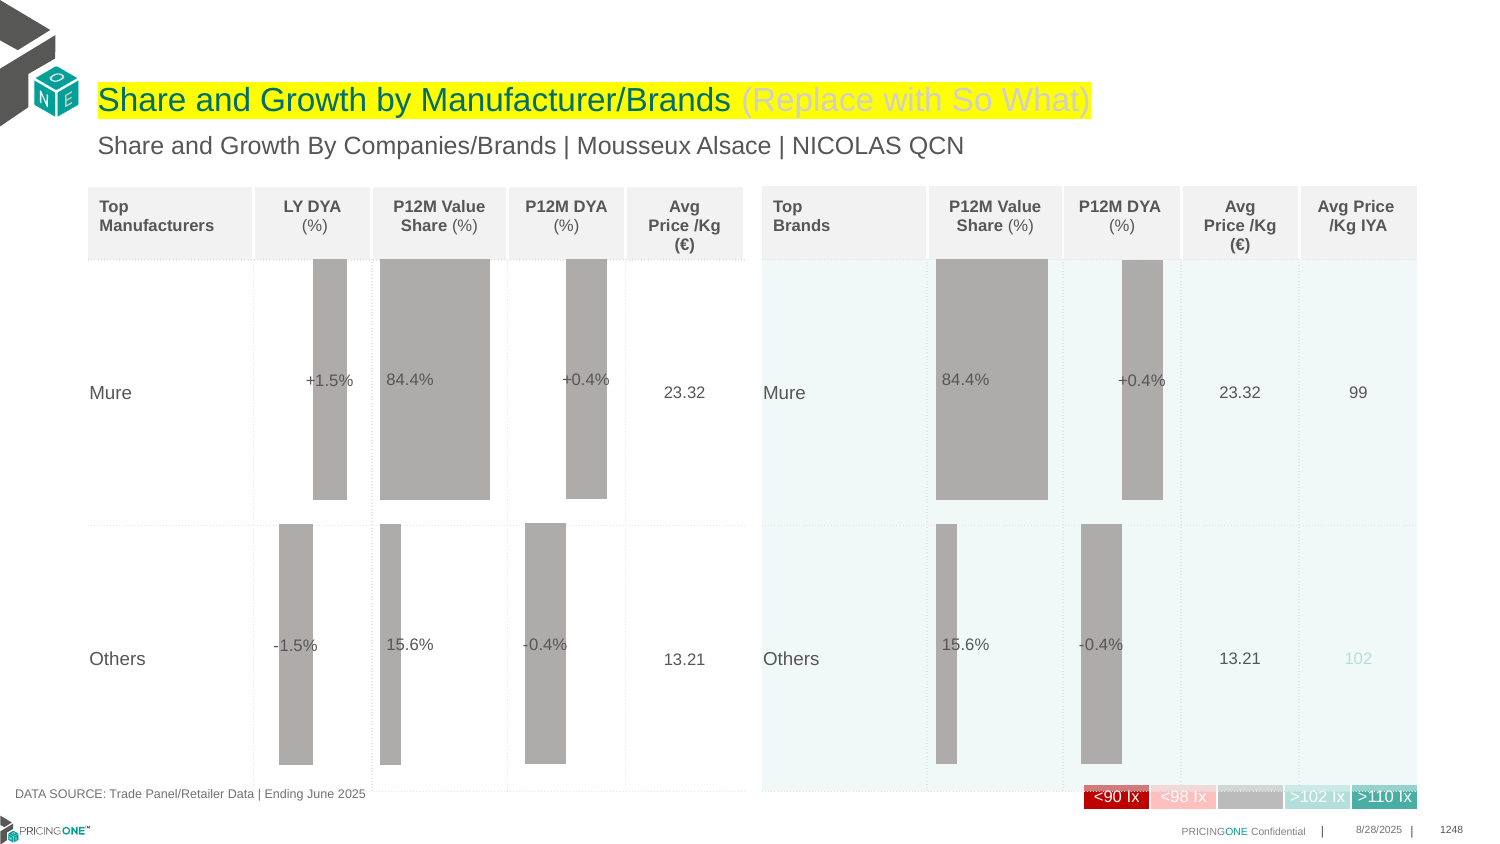

# Share and Growth by Manufacturer/Brands (Replace with So What)

Share and Growth By Companies/Brands | Mousseux Alsace | NICOLAS QCN
| Top Brands | P12M Value Share (%) | P12M DYA (%) | Avg Price /Kg (€) | Avg Price /Kg IYA |
| --- | --- | --- | --- | --- |
| Mure |  |  | 23.32 | 99 |
| Others |  |  | 13.21 | 102 |
| Top Manufacturers | LY DYA (%) | P12M Value Share (%) | P12M DYA (%) | Avg Price /Kg (€) |
| --- | --- | --- | --- | --- |
| Mure |  |  |  | 23.32 |
| Others |  |  |  | 13.21 |

### Chart

| Category | Share DYA P12M |
|---|---|
| None | 0.0035140372406423648 |

### Chart

| Category | Value Share P12M |
|---|---|
| None | 0.8438081717842167 |

### Chart

| Category | Share DYA LY |
|---|---|
| None | 0.01450007482963922 |

### Chart

| Category | Value Share |
|---|---|
| None | 0.8438081717842167 |

### Chart

| Category | Share DYA |
|---|---|
| None | 0.0035140372406423648 |
DATA SOURCE: Trade Panel/Retailer Data | Ending June 2025
| <90 Ix | <98 Ix |  | >102 Ix | >110 Ix |
| --- | --- | --- | --- | --- |

8/28/2025
1248